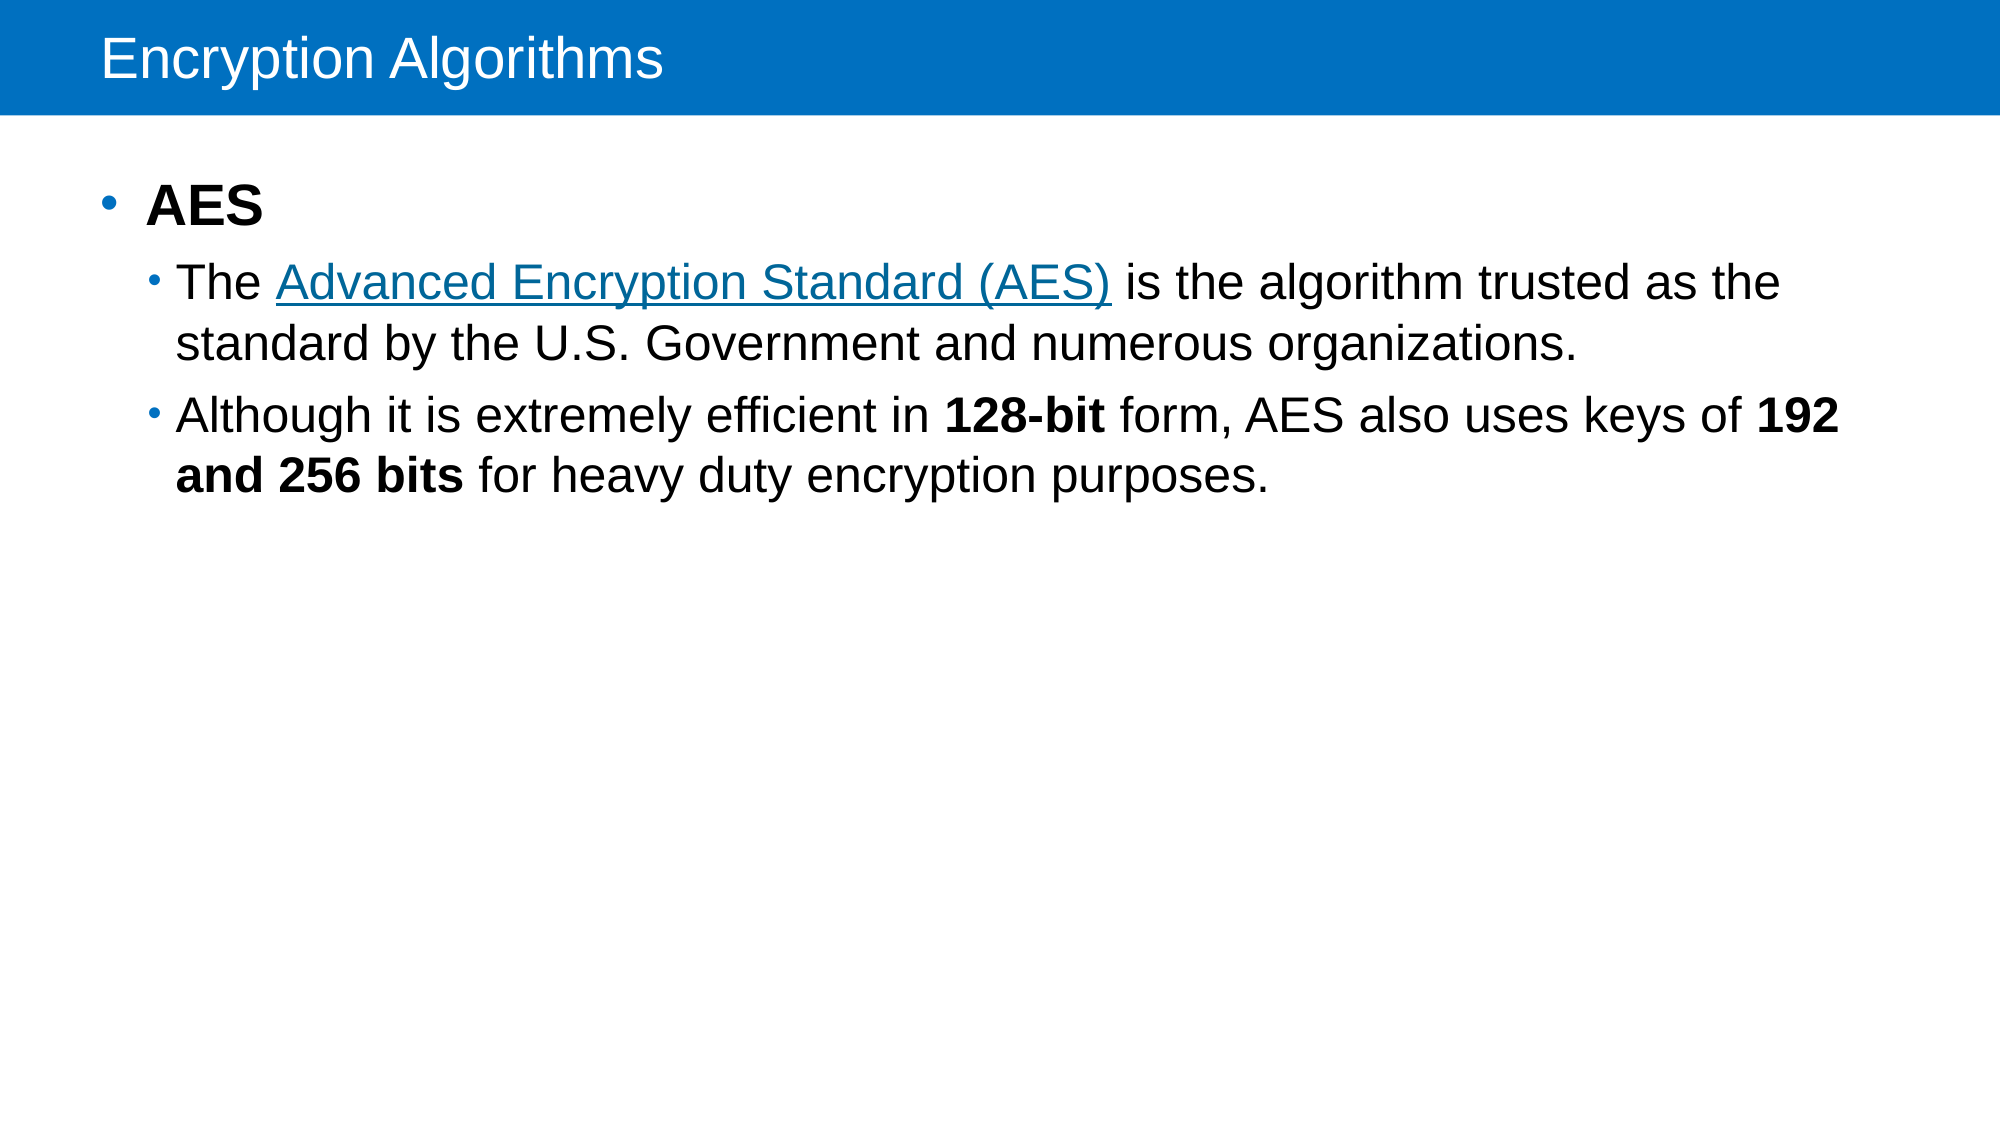

# Encryption Algorithms
 AES
The Advanced Encryption Standard (AES) is the algorithm trusted as the standard by the U.S. Government and numerous organizations.
Although it is extremely efficient in 128-bit form, AES also uses keys of 192 and 256 bits for heavy duty encryption purposes.